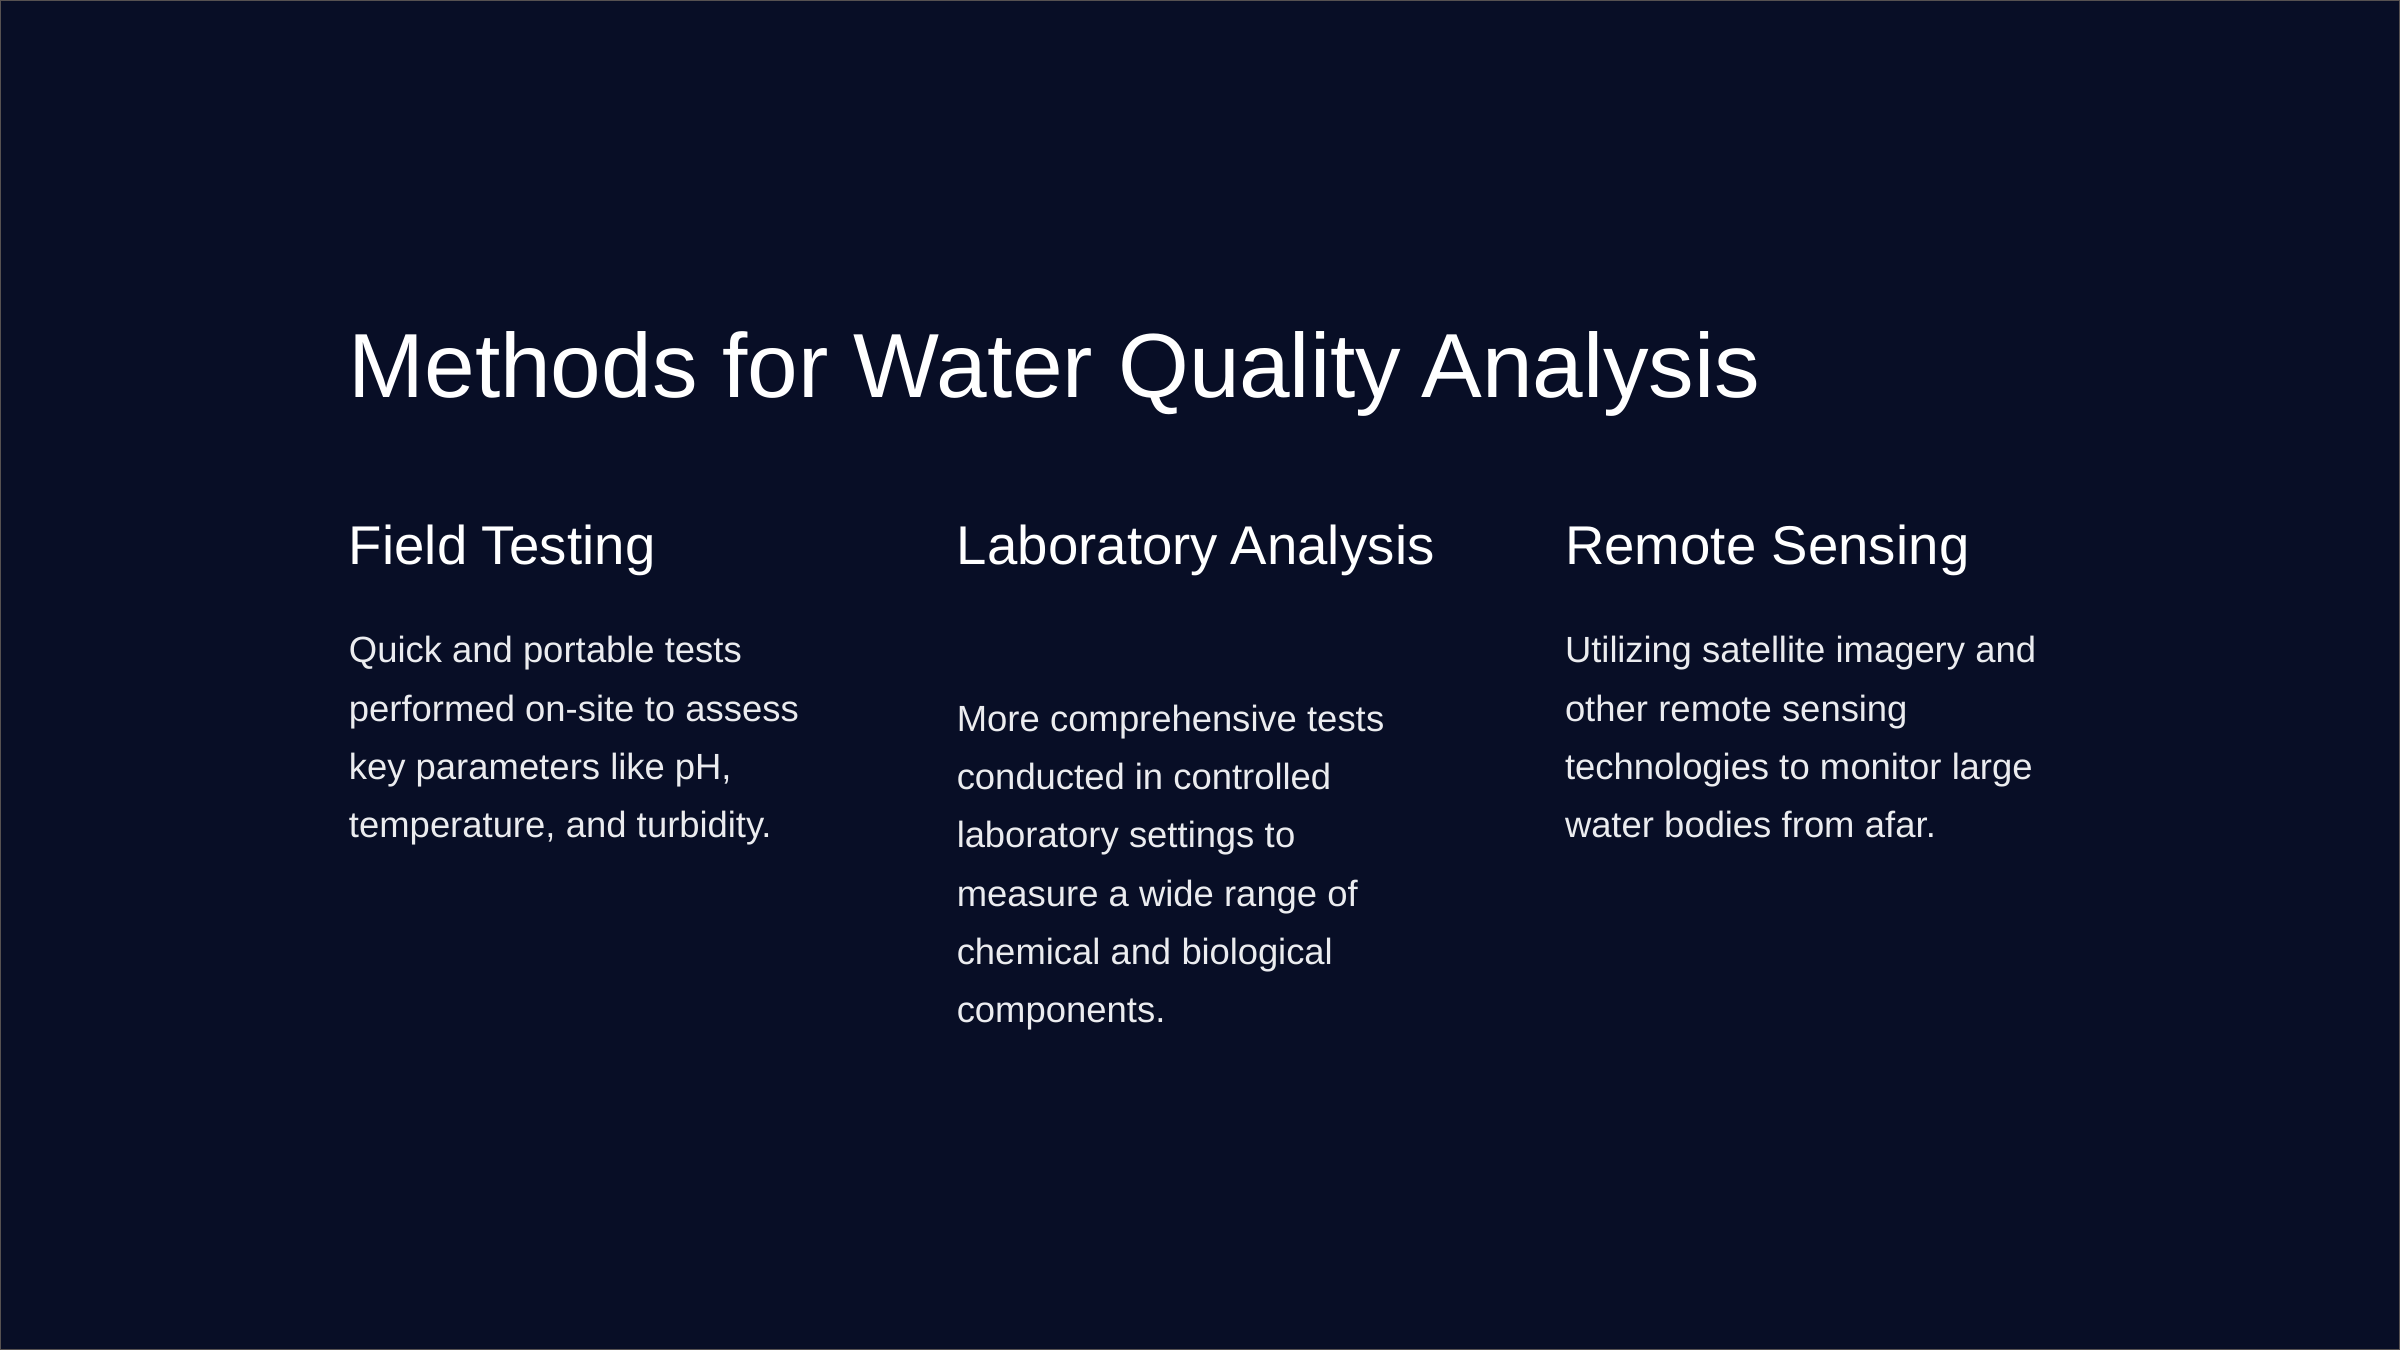

Methods for Water Quality Analysis
Field Testing
Laboratory Analysis
Remote Sensing
Quick and portable tests performed on-site to assess key parameters like pH, temperature, and turbidity.
Utilizing satellite imagery and other remote sensing technologies to monitor large water bodies from afar.
More comprehensive tests conducted in controlled laboratory settings to measure a wide range of chemical and biological components.